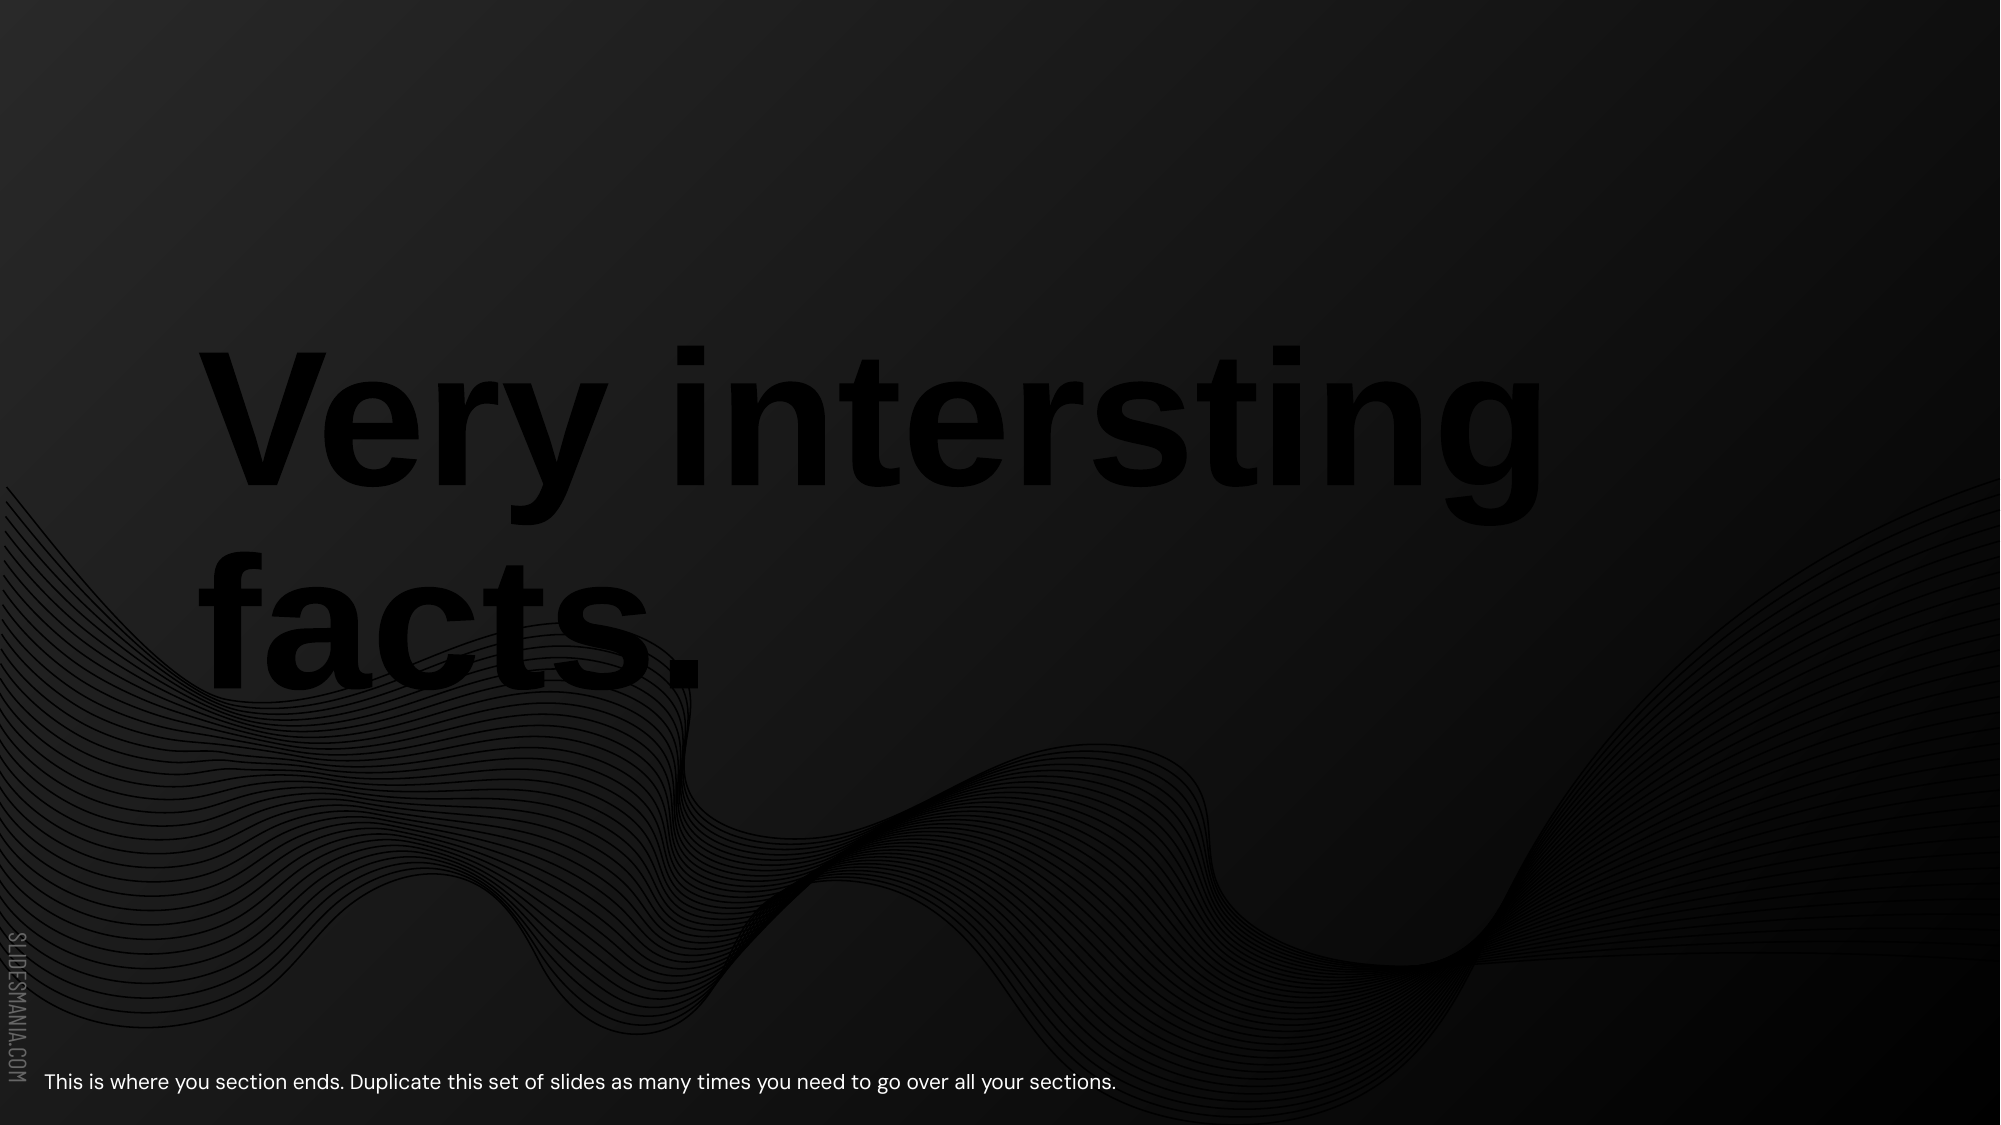

Very intersting
facts.
This is where you section ends. Duplicate this set of slides as many times you need to go over all your sections.